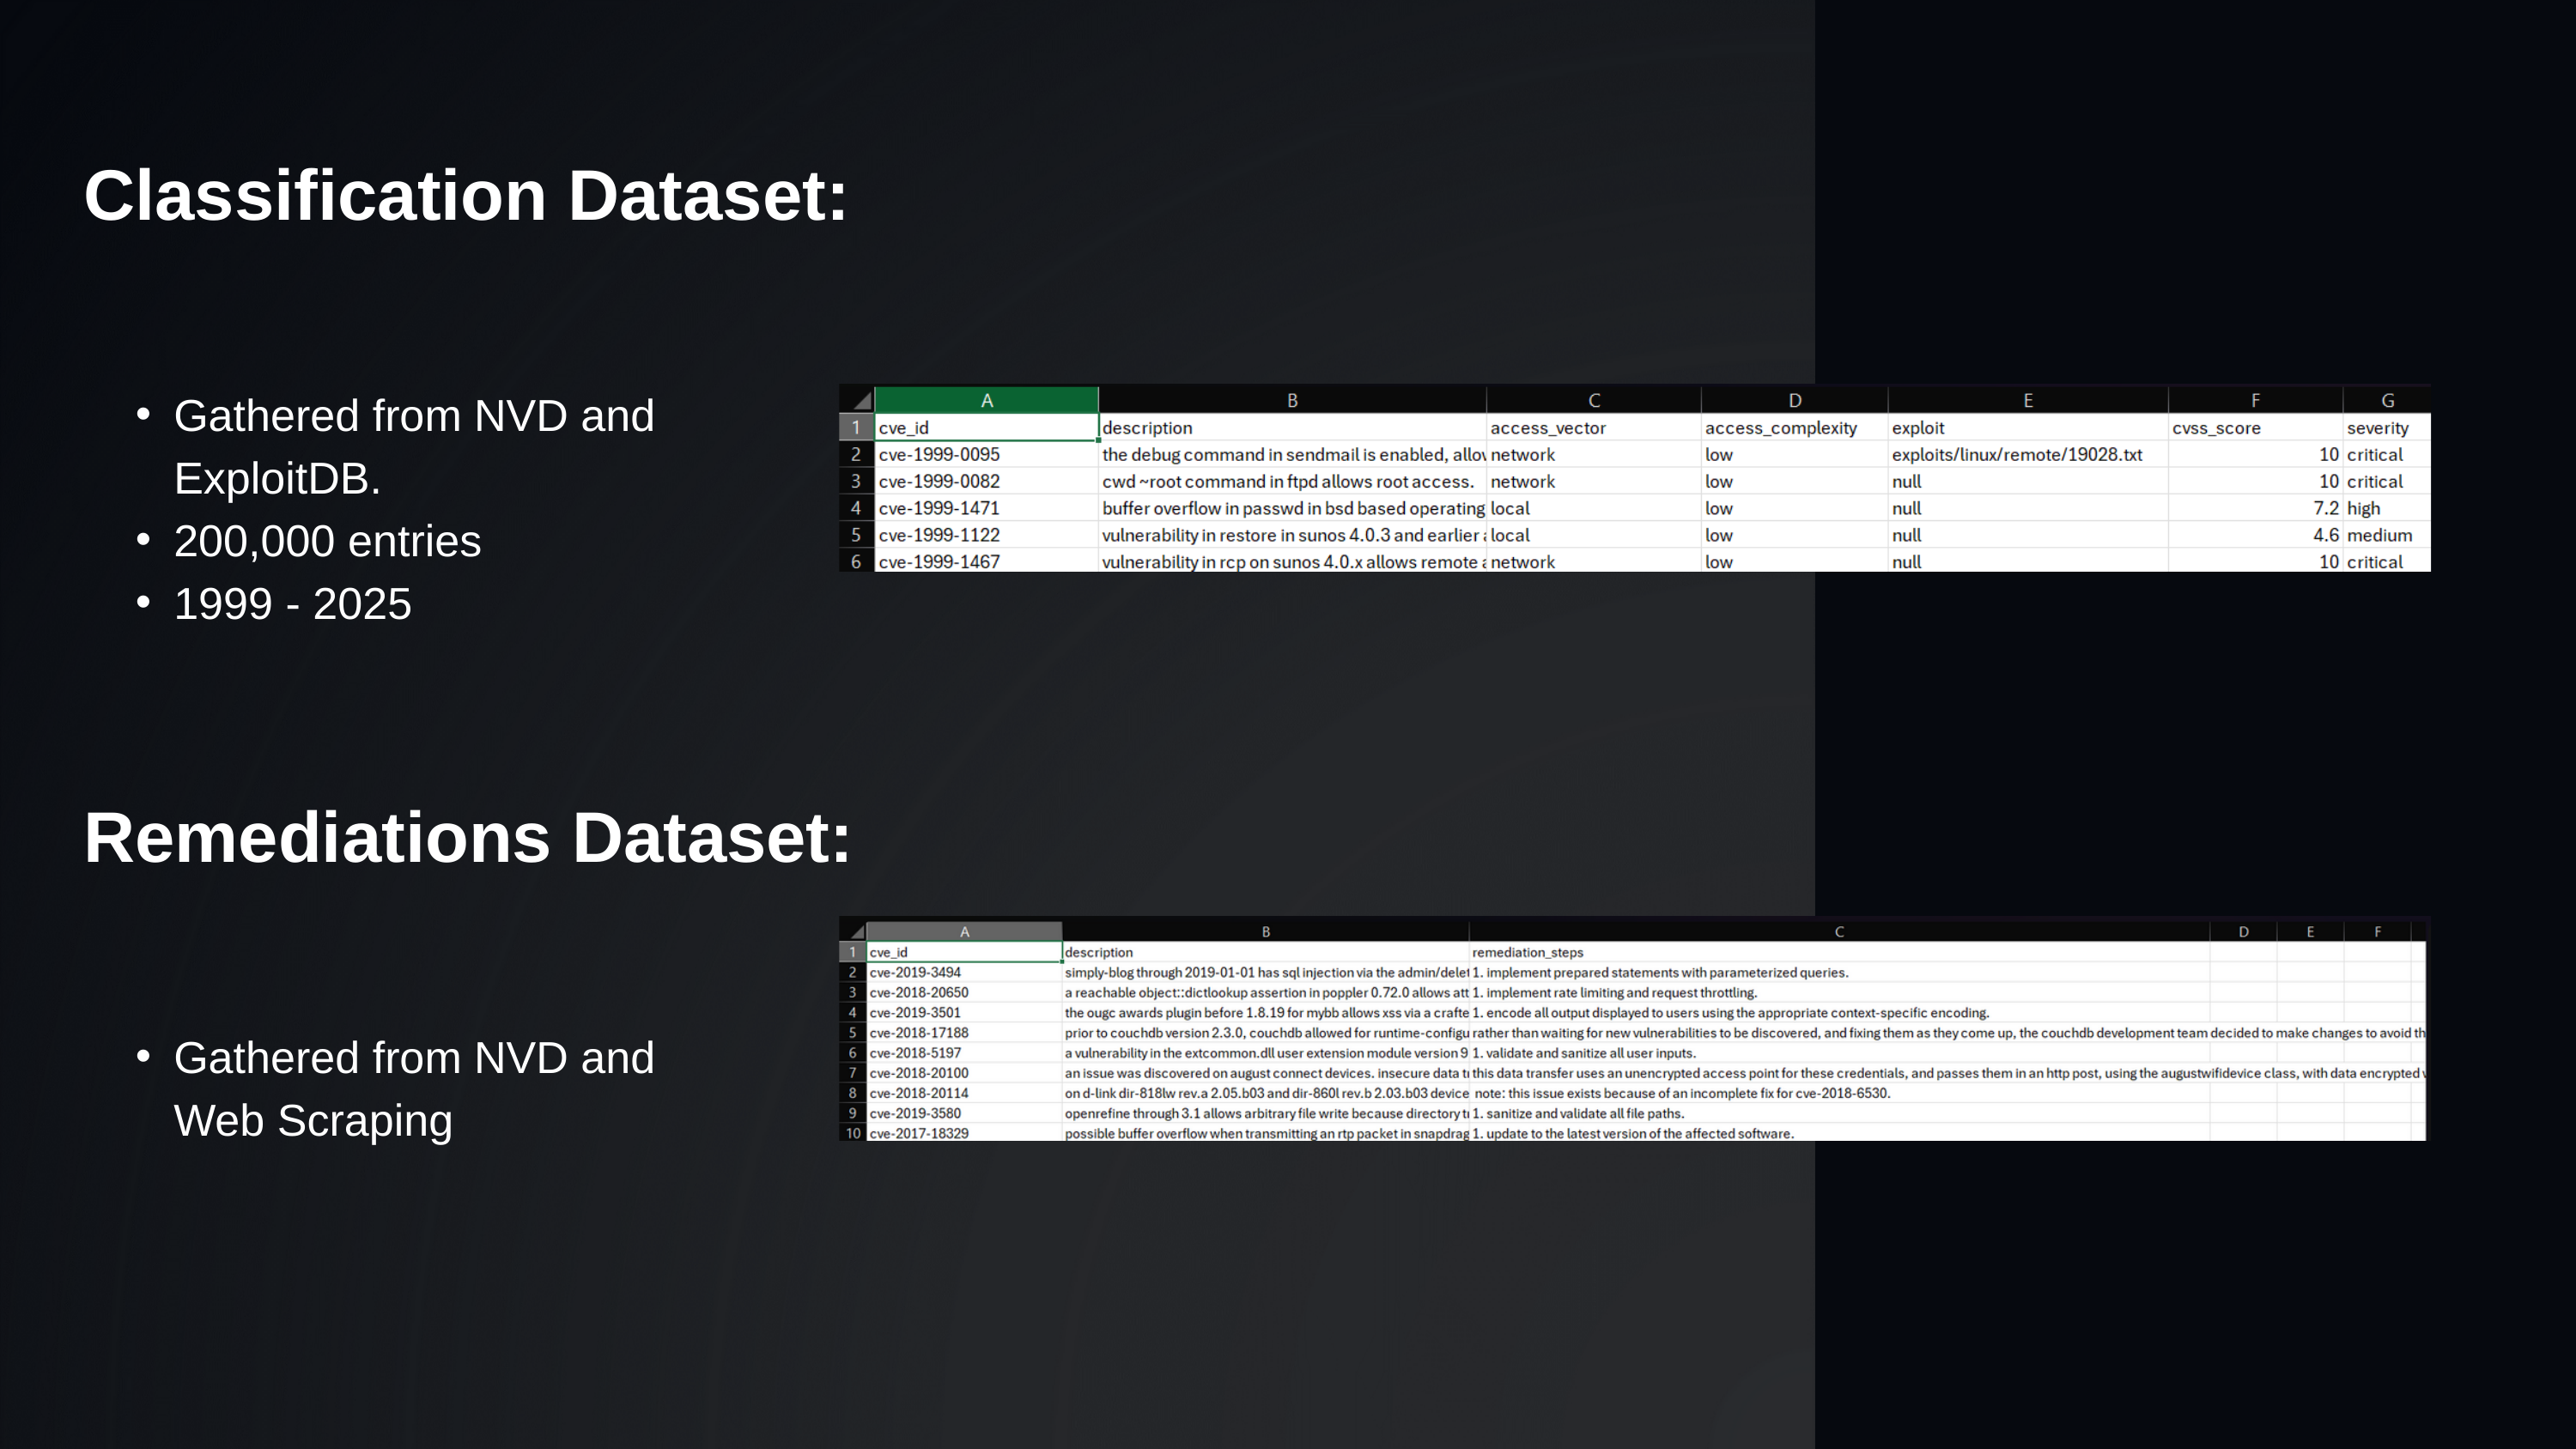

Classification Dataset:
Gathered from NVD and ExploitDB.
200,000 entries
1999 - 2025

Remediations Dataset:

Gathered from NVD and Web Scraping